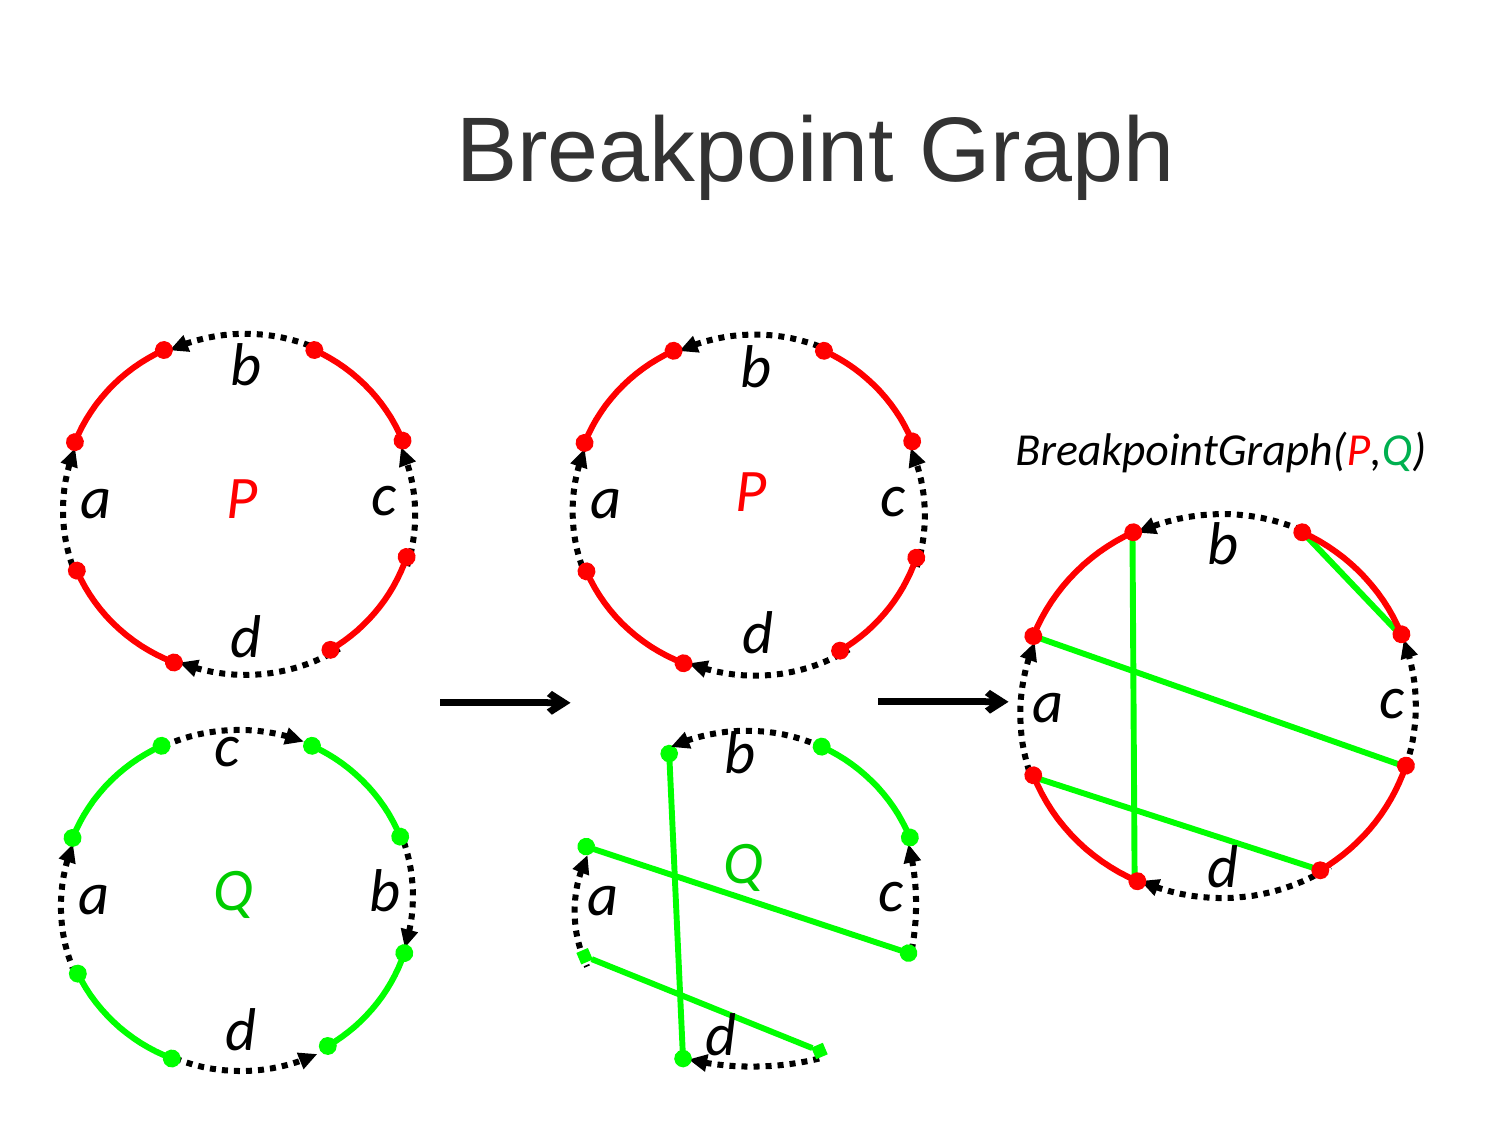

Breakpoint Graph

b

b
BreakpointGraph(P,Q)

P
c
c
a
P
a

b

d
d

c
a

c

b

Q
d

Q
b
c
a
a

d
d